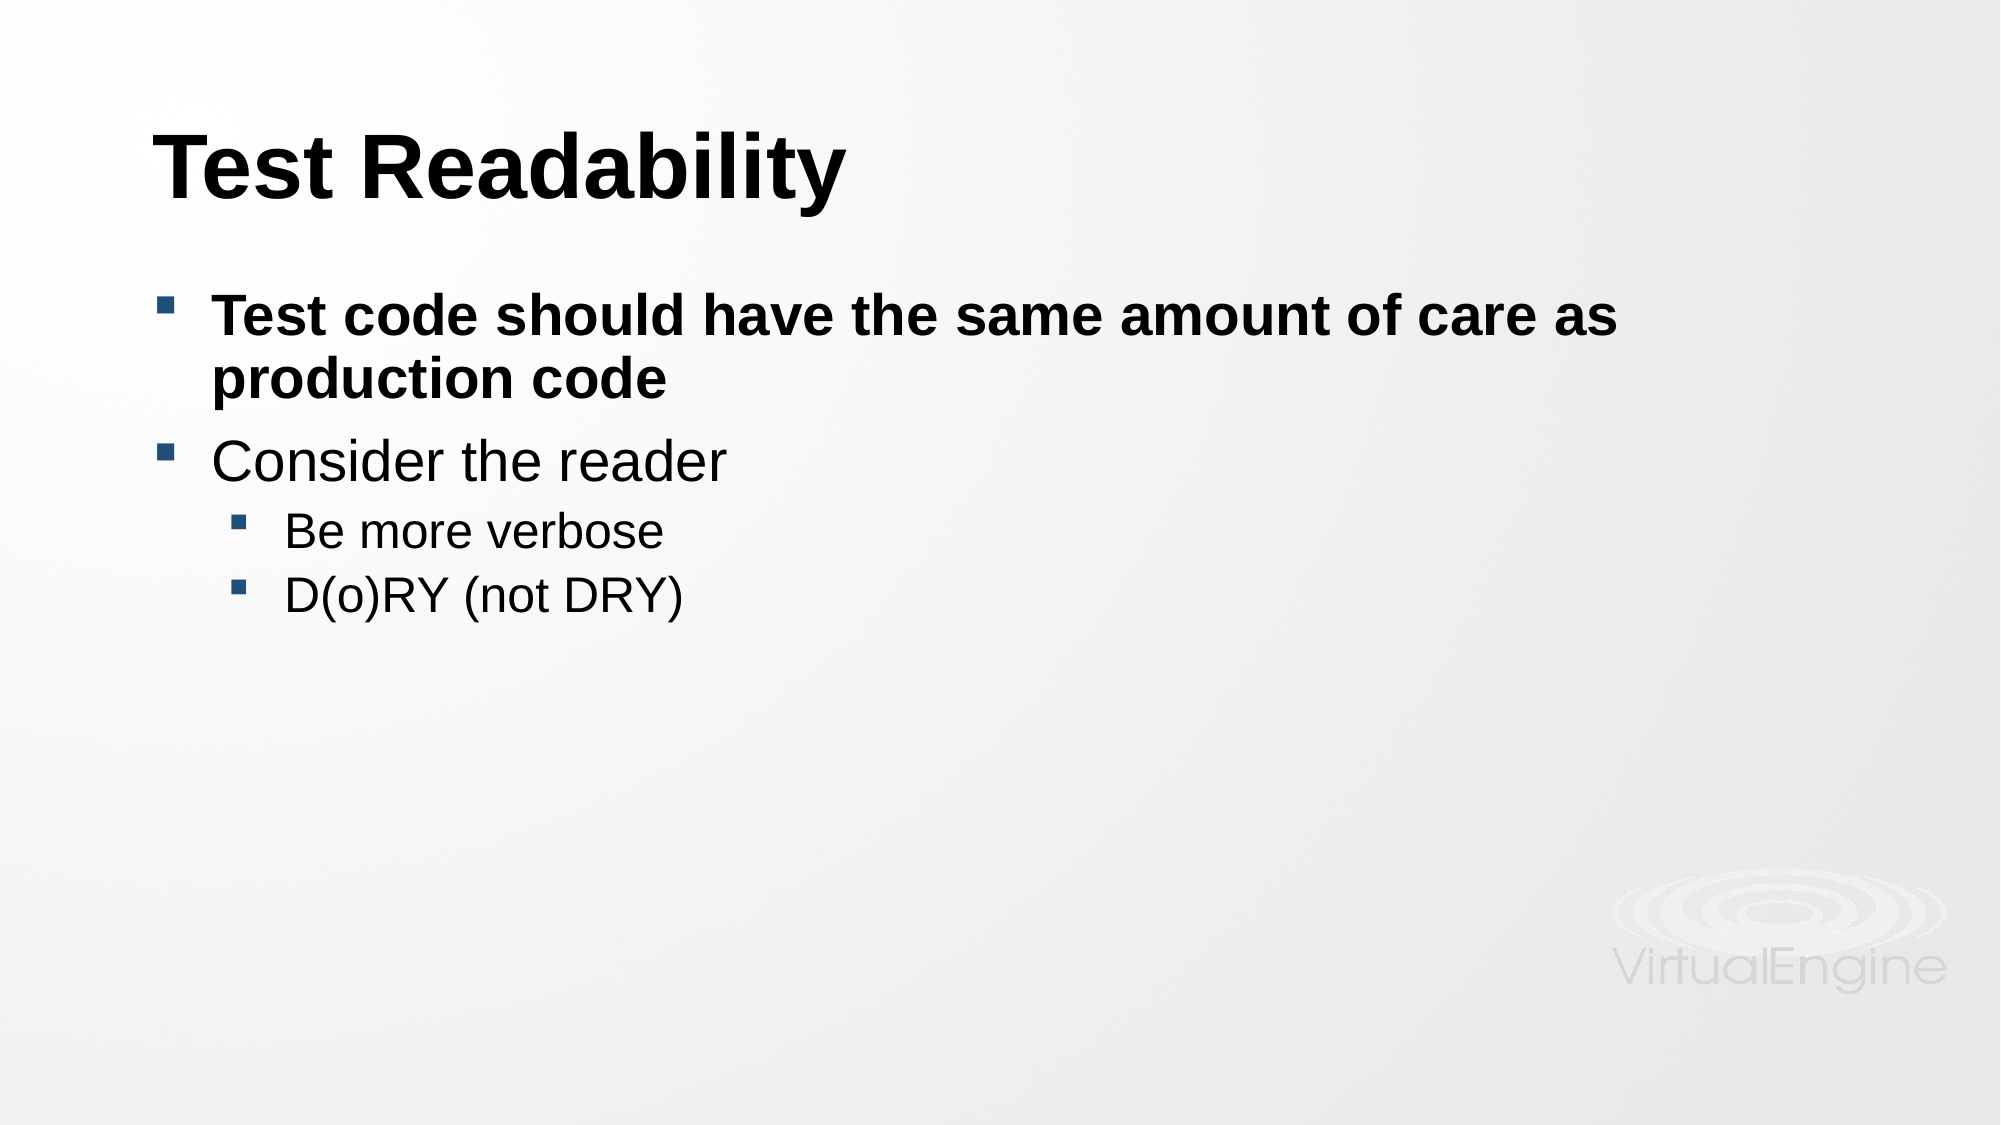

# Test Readability
Test code should have the same amount of care as production code
Consider the reader
Be more verbose
D(o)RY (not DRY)